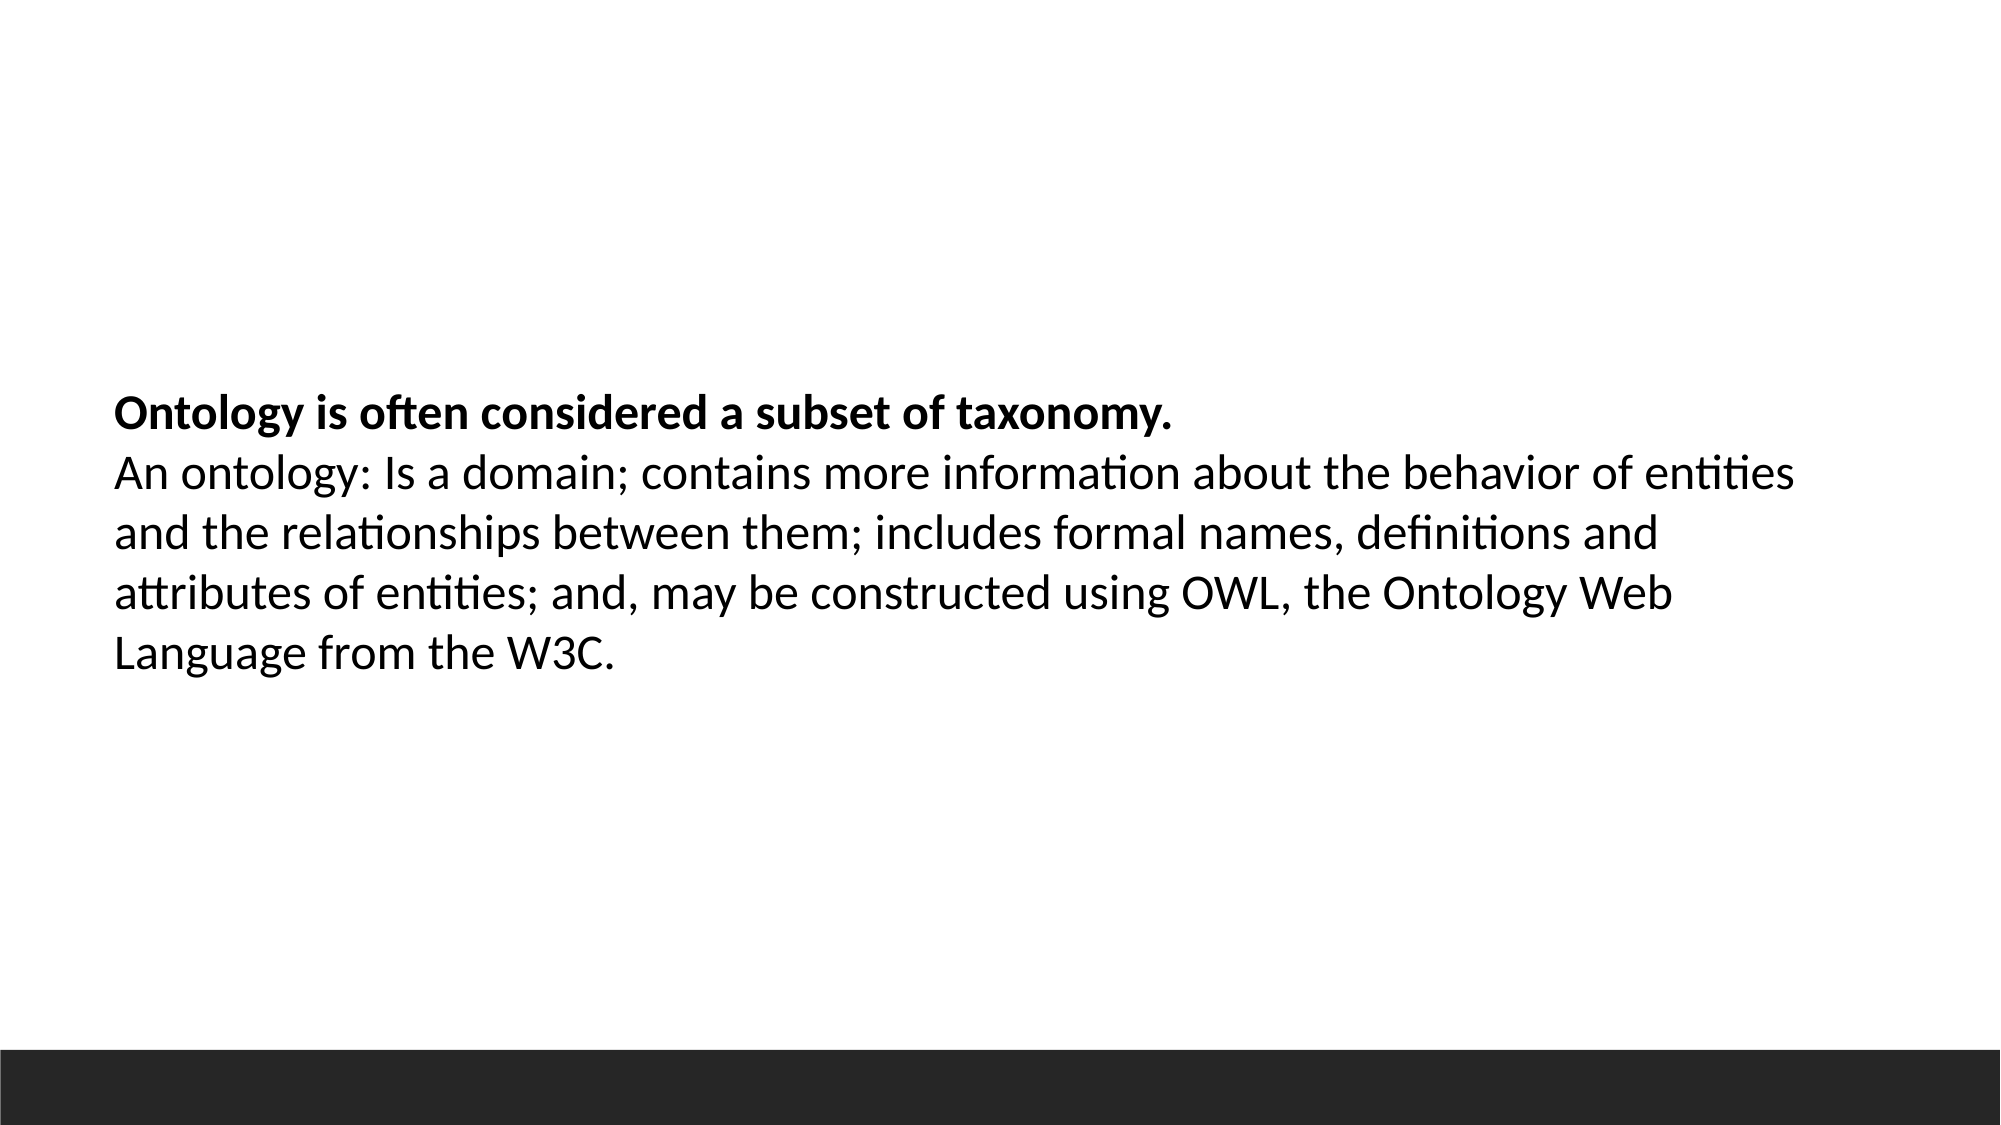

Ontology is often considered a subset of taxonomy.
An ontology: Is a domain; contains more information about the behavior of entities and the relationships between them; includes formal names, definitions and attributes of entities; and, may be constructed using OWL, the Ontology Web Language from the W3C.